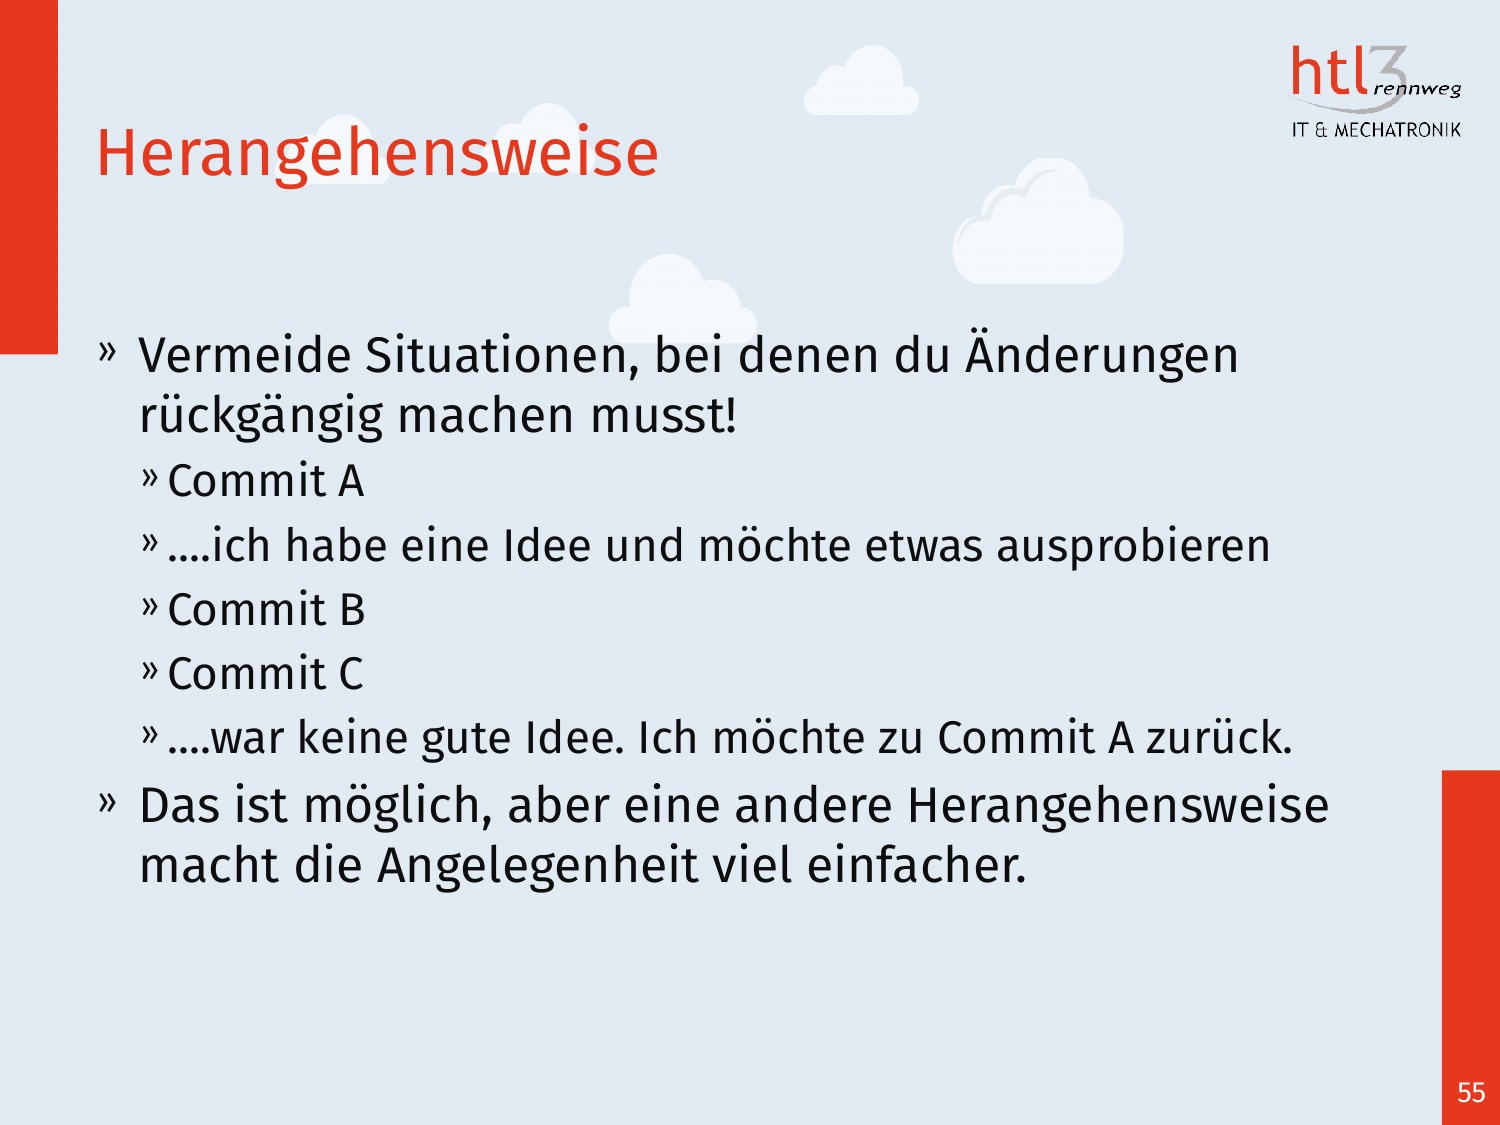

# Herangehensweise
Vermeide Situationen, bei denen du Änderungen rückgängig machen musst!
Commit A
....ich habe eine Idee und möchte etwas ausprobieren
Commit B
Commit C
....war keine gute Idee. Ich möchte zu Commit A zurück.
Das ist möglich, aber eine andere Herangehensweise macht die Angelegenheit viel einfacher.